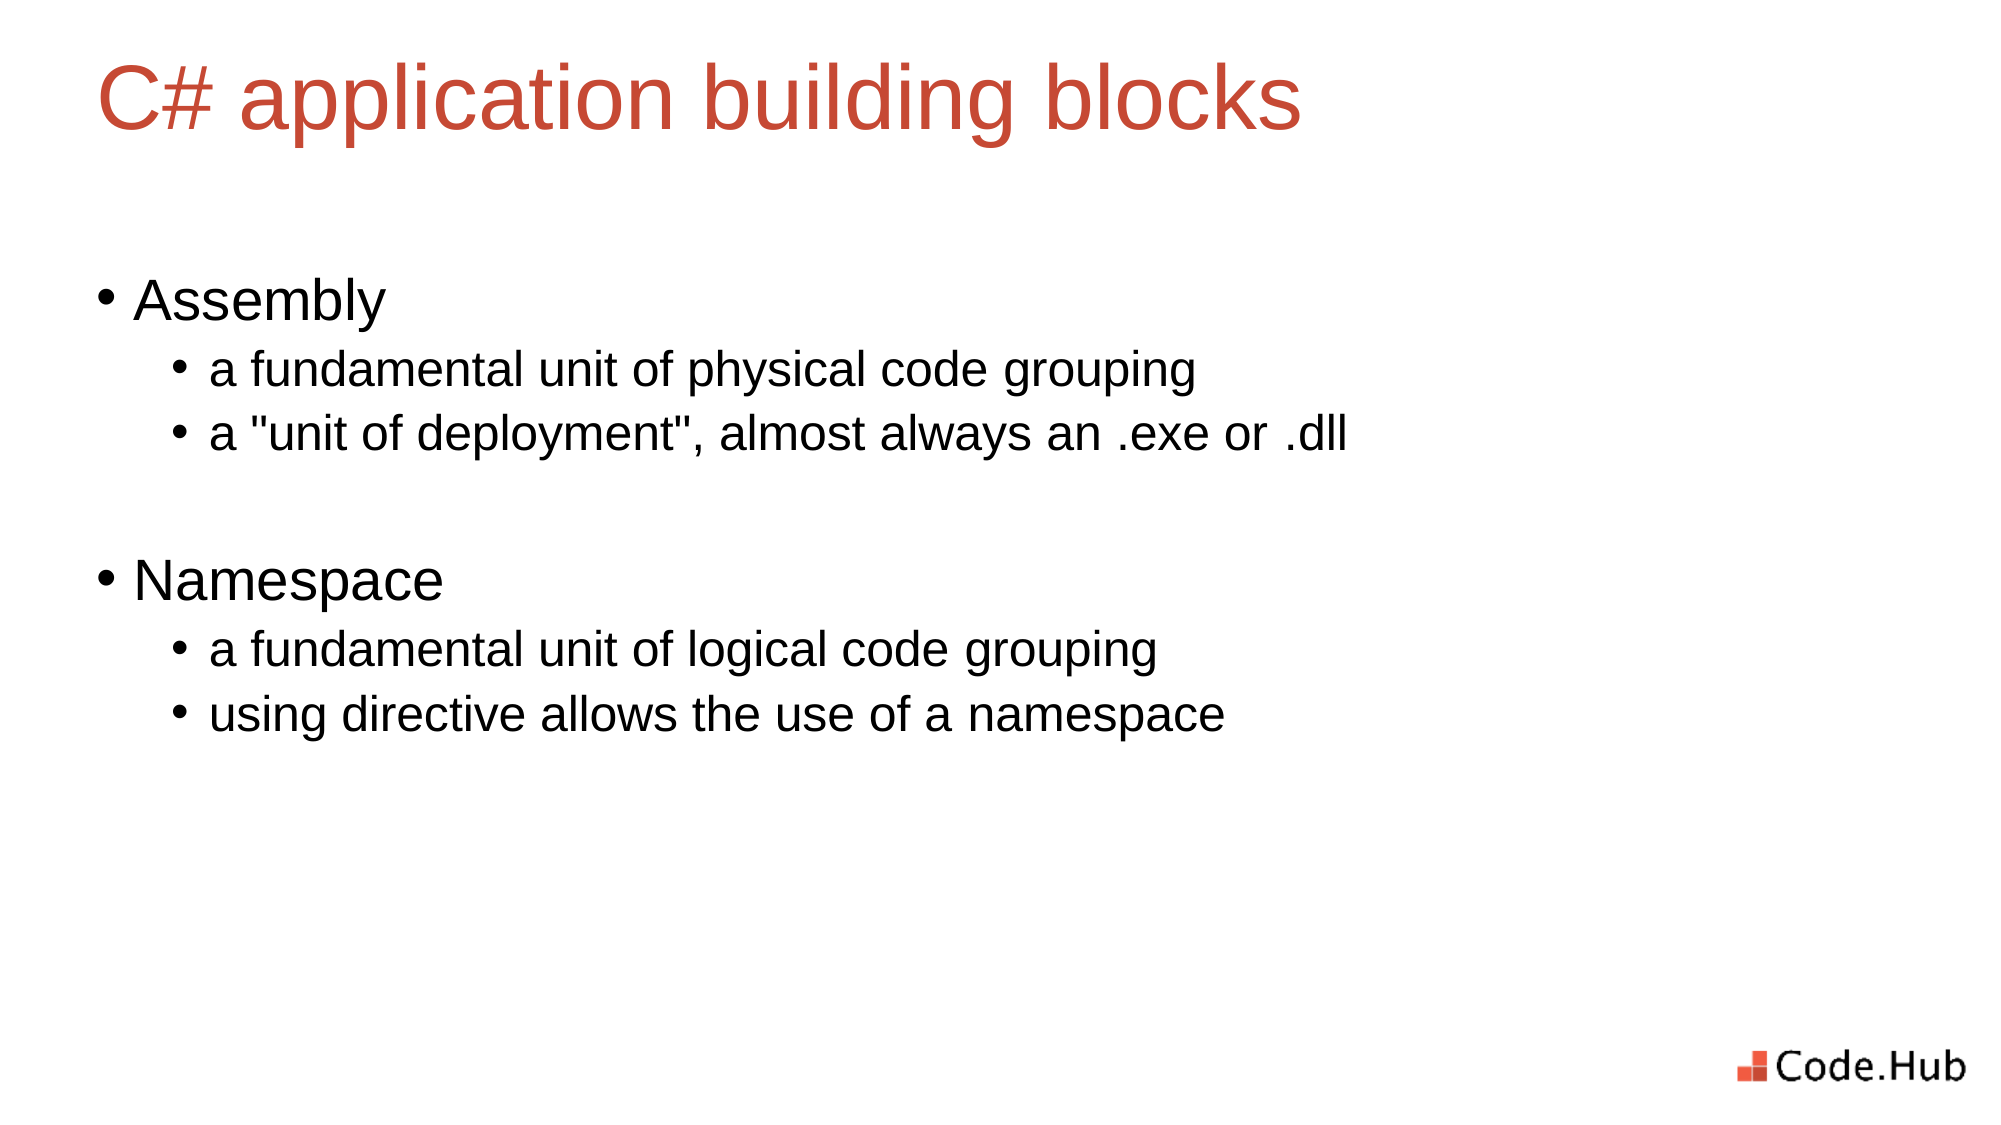

# C# application building blocks
Assembly
a fundamental unit of physical code grouping
a "unit of deployment", almost always an .exe or .dll

Namespace
a fundamental unit of logical code grouping
using directive allows the use of a namespace